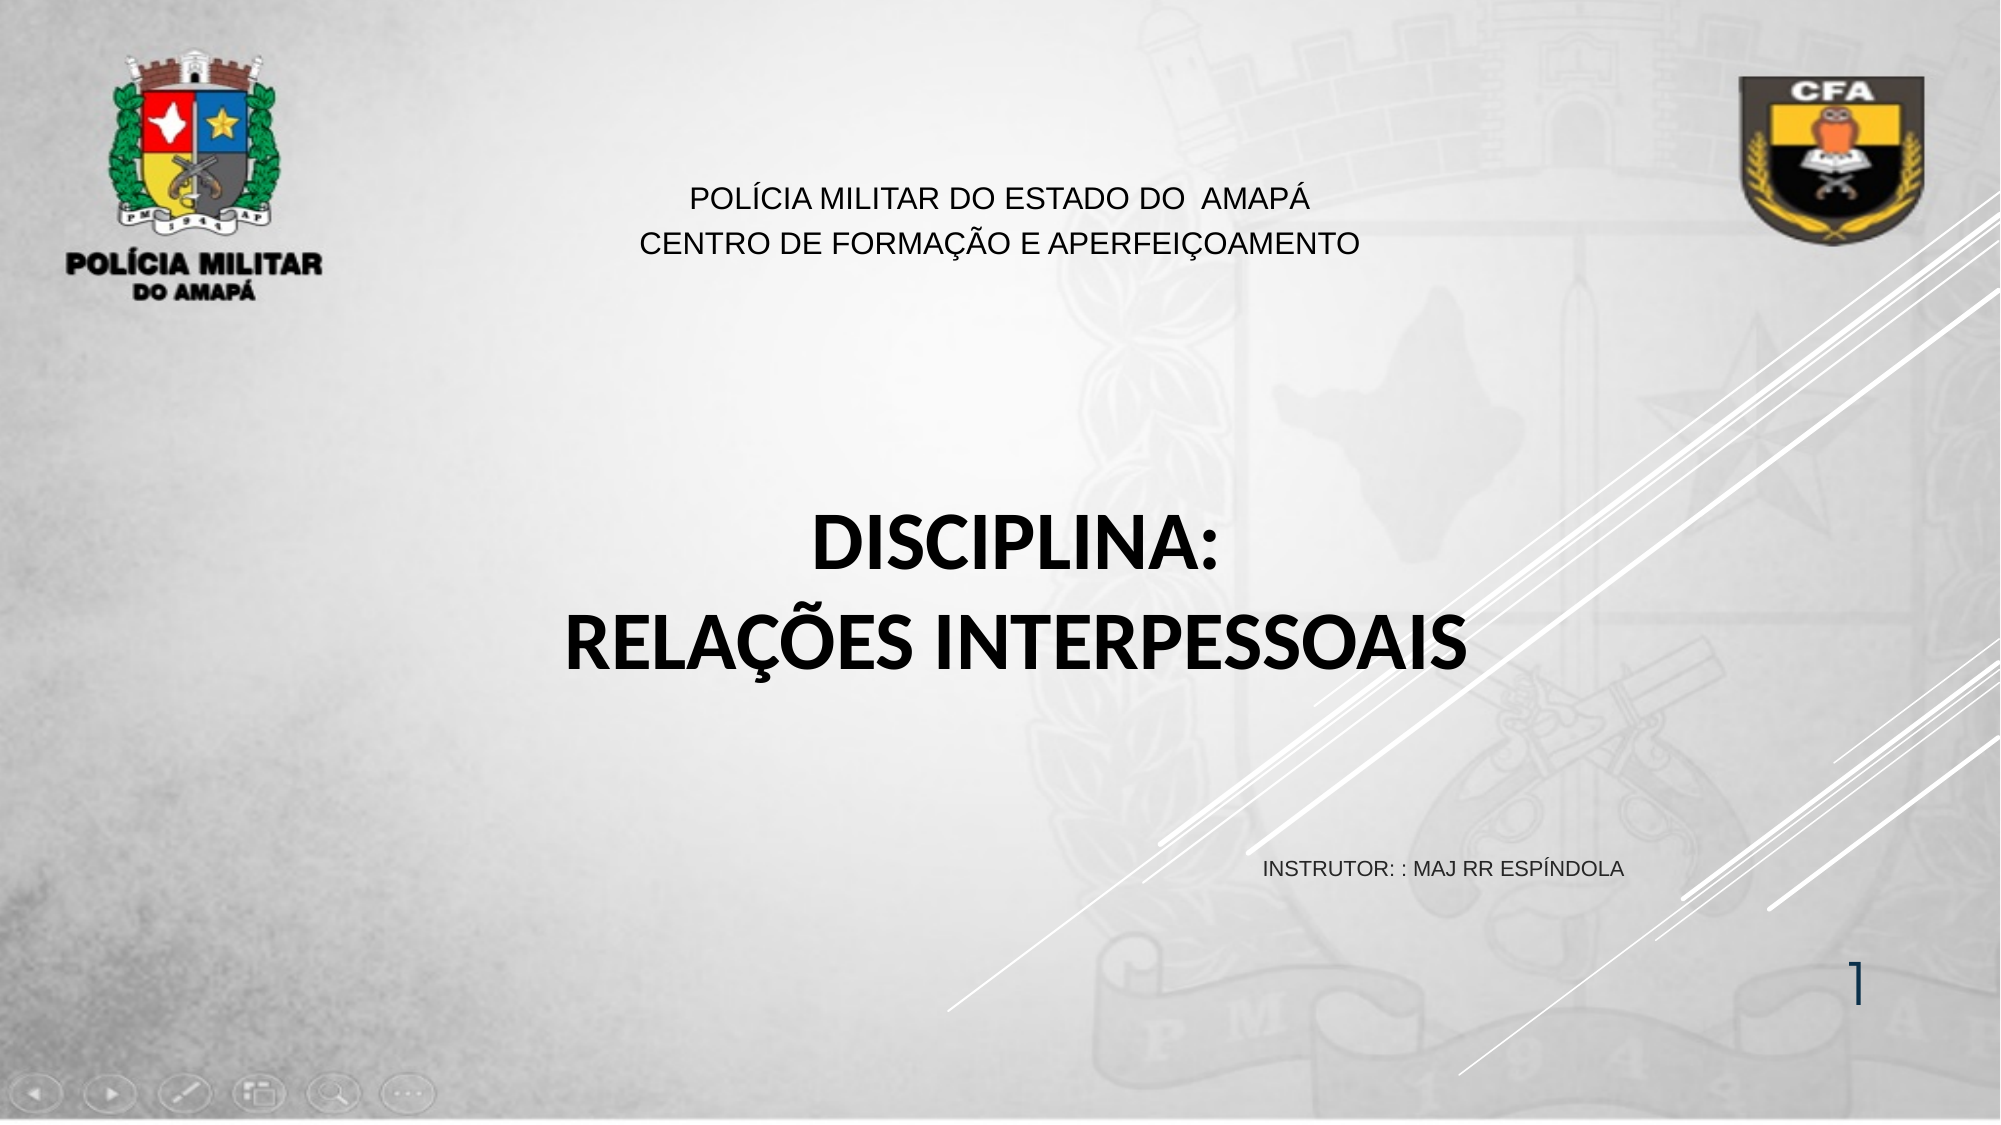

POLÍCIA MILITAR DO ESTADO DO  AMAPÁ
CENTRO DE FORMAÇÃO E APERFEIÇOAMENTO
# Disciplina: RELAÇÕES INTERPESSOAIS
INSTRUTOR: : MAJ RR ESPÍNDOLA
1